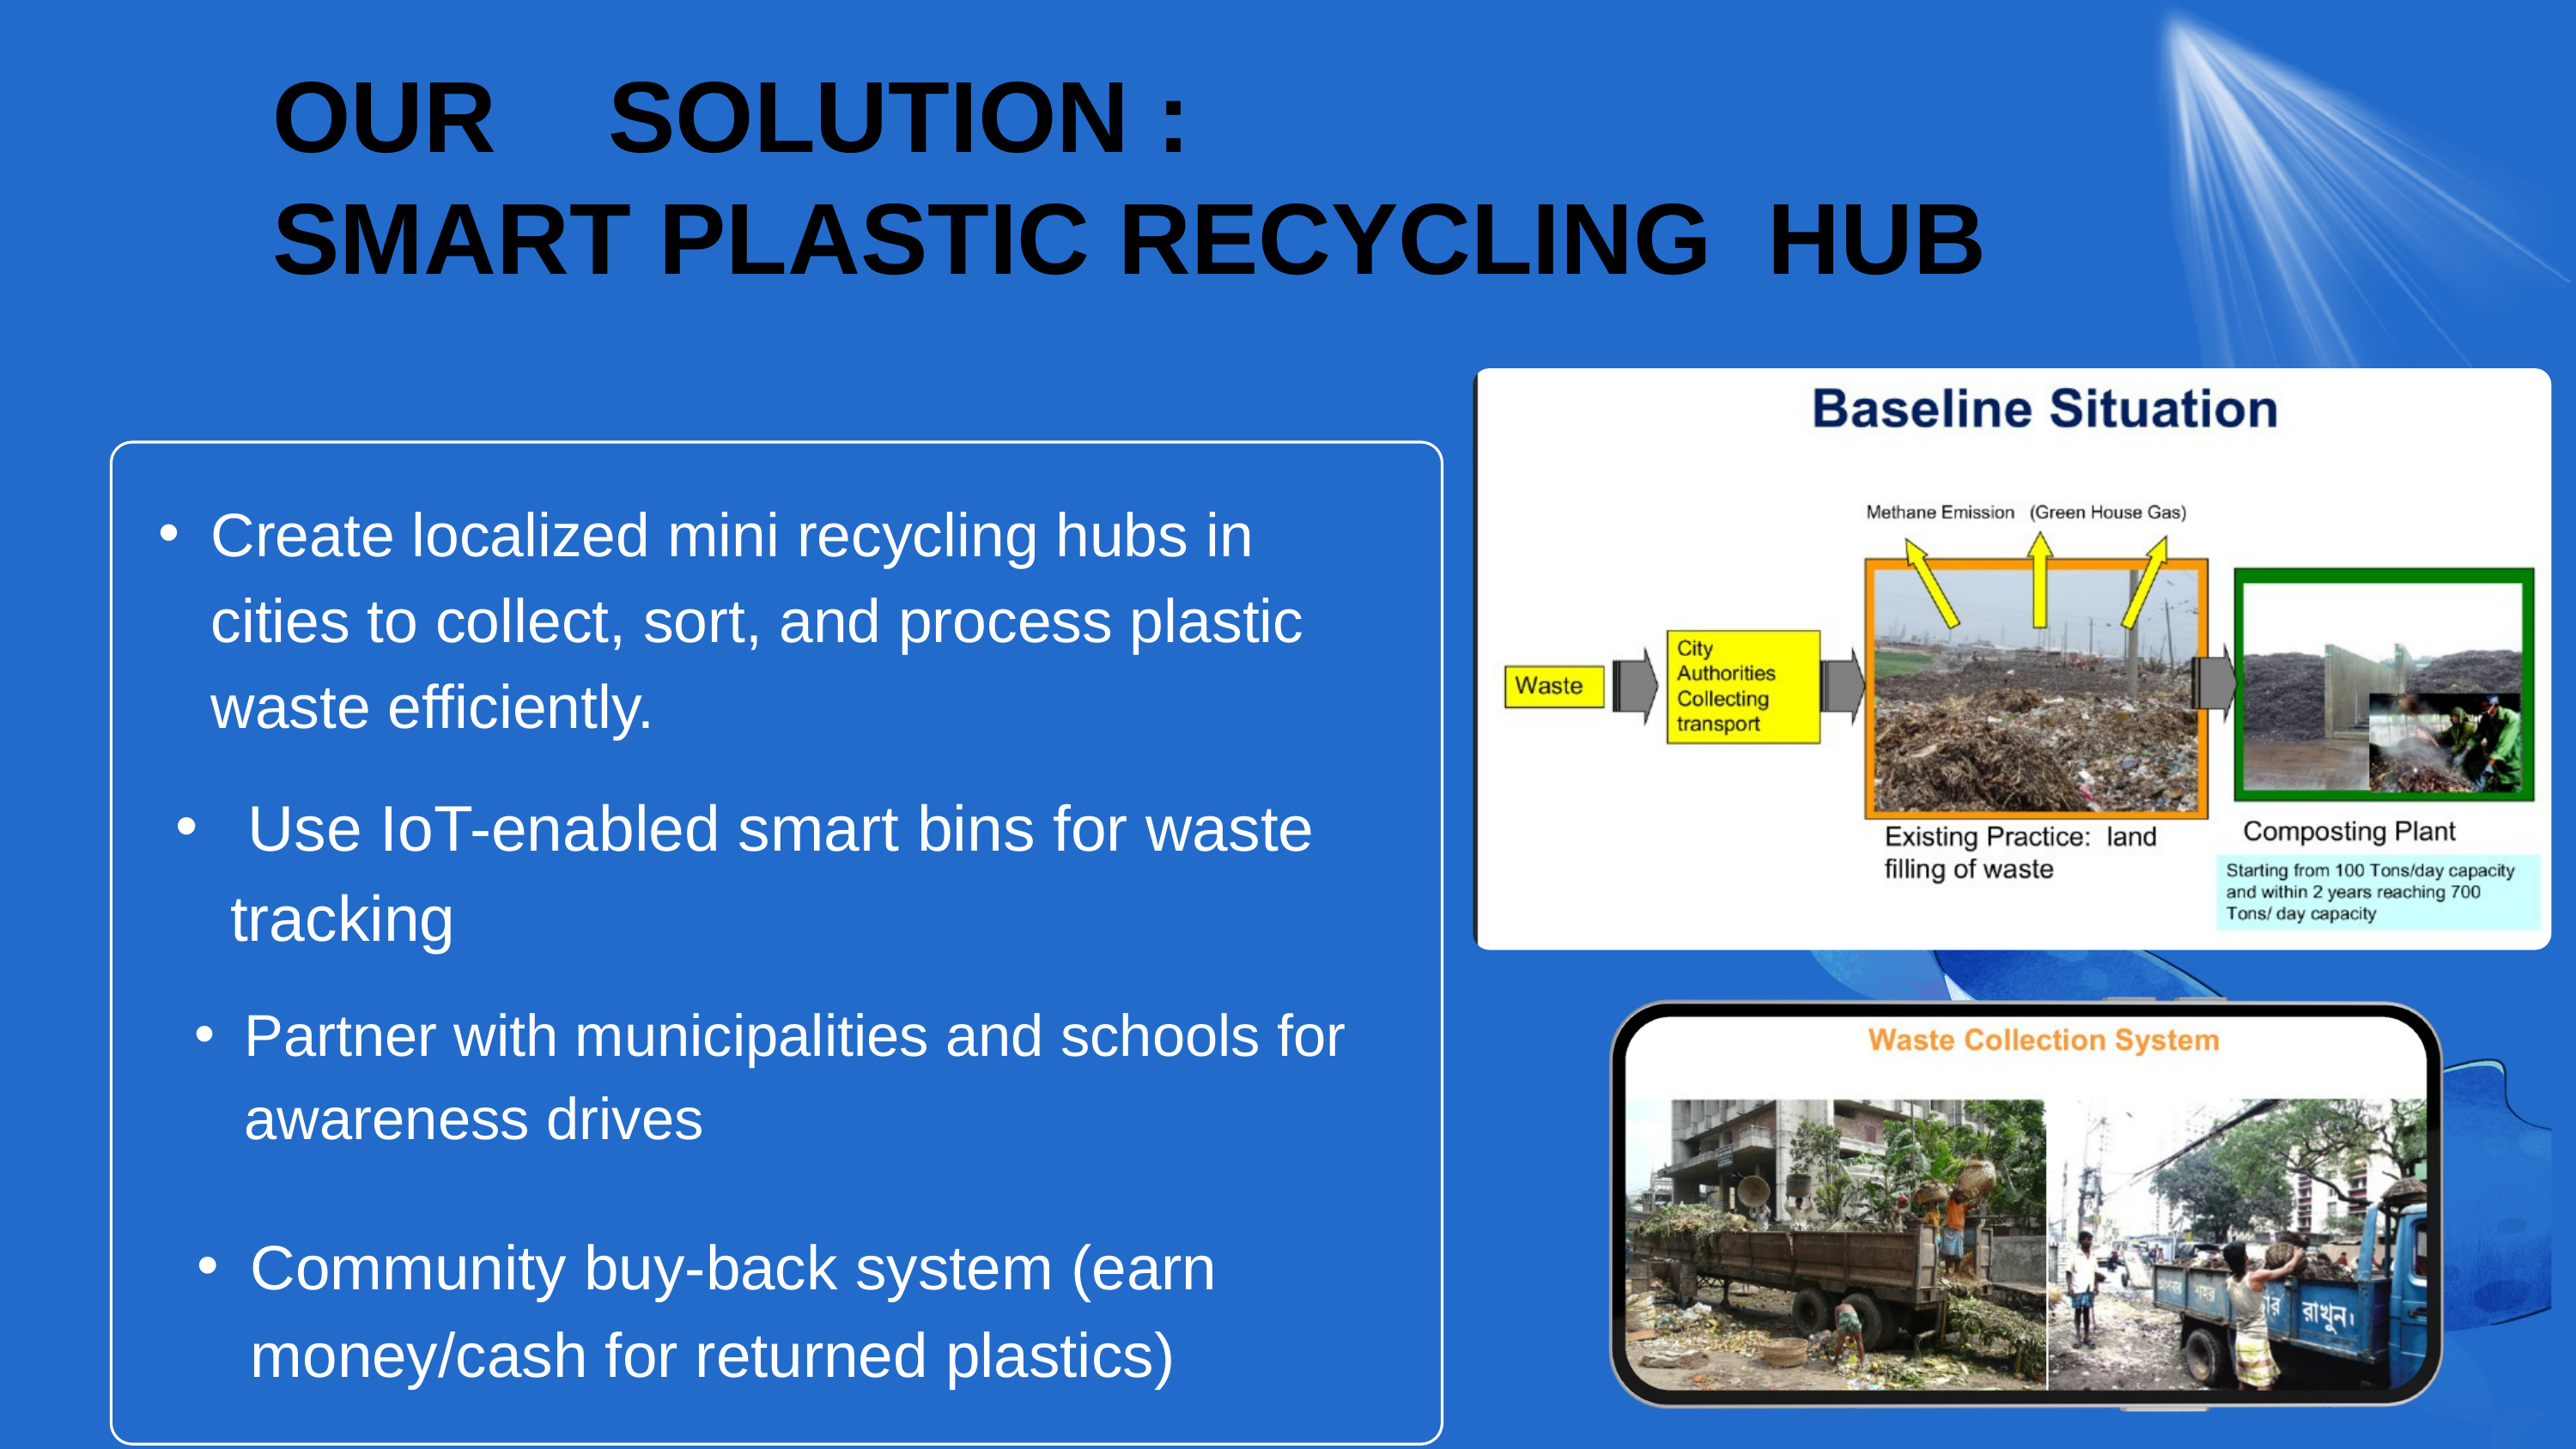

OUR    SOLUTION :
SMART PLASTIC RECYCLING  HUB

Create localized mini recycling hubs in cities to collect, sort, and process plastic waste efficiently.

 Use IoT-enabled smart bins for waste tracking

Partner with municipalities and schools for awareness drives

Community buy-back system (earn money/cash for returned plastics)